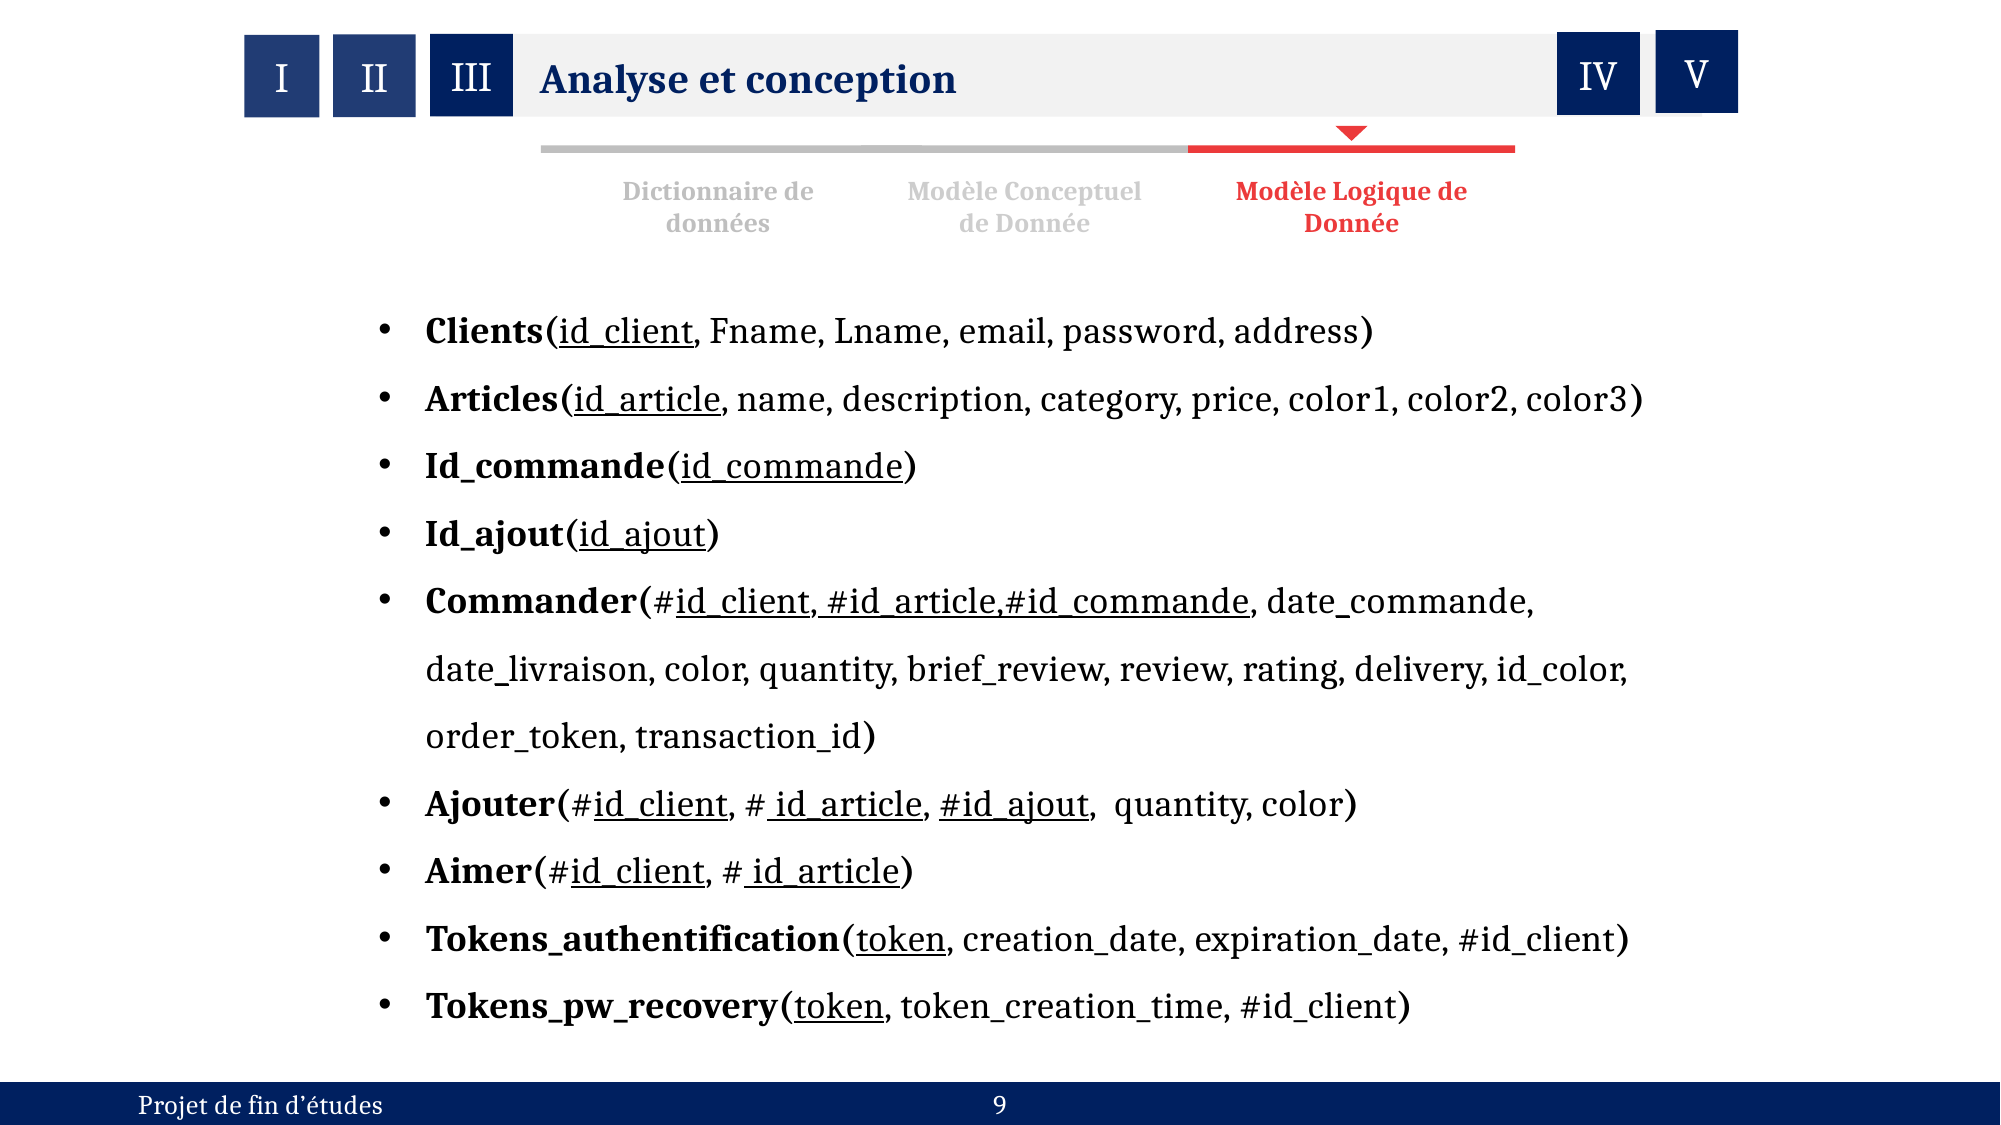

V
IV
III

II
I
Analyse et conception

Dictionnaire de données
Modèle Conceptuel de Donnée
Modèle Logique de Donnée
Clients(id_client, Fname, Lname, email, password, address)
Articles(id_article, name, description, category, price, color1, color2, color3)
Id_commande(id_commande)
Id_ajout(id_ajout)
Commander(#id_client, #id_article,#id_commande, date_commande, date_livraison, color, quantity, brief_review, review, rating, delivery, id_color, order_token, transaction_id)
Ajouter(#id_client, # id_article, #id_ajout,  quantity, color)
Aimer(#id_client, # id_article)
Tokens_authentification(token, creation_date, expiration_date, #id_client)
Tokens_pw_recovery(token, token_creation_time, #id_client)
Projet de fin d’études
9